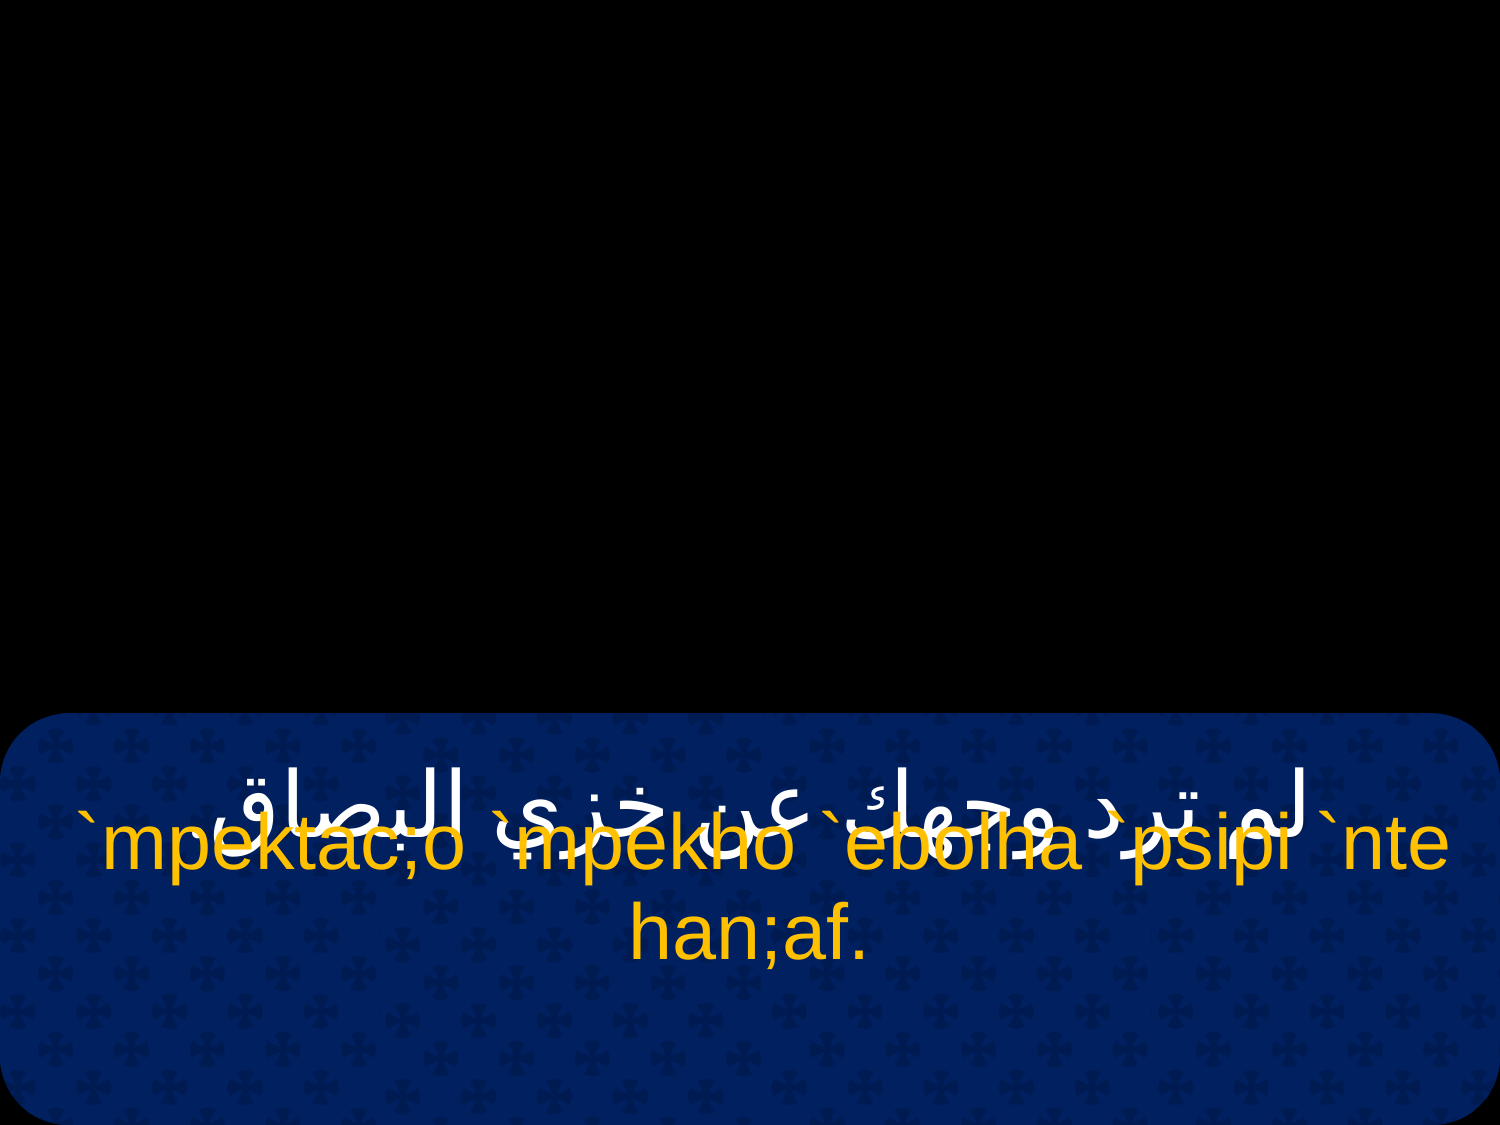

# لم ترد وجهك عن خزي البصاق.
 `mpektac;o `mpekho `ebolha `psipi `nte han;af.